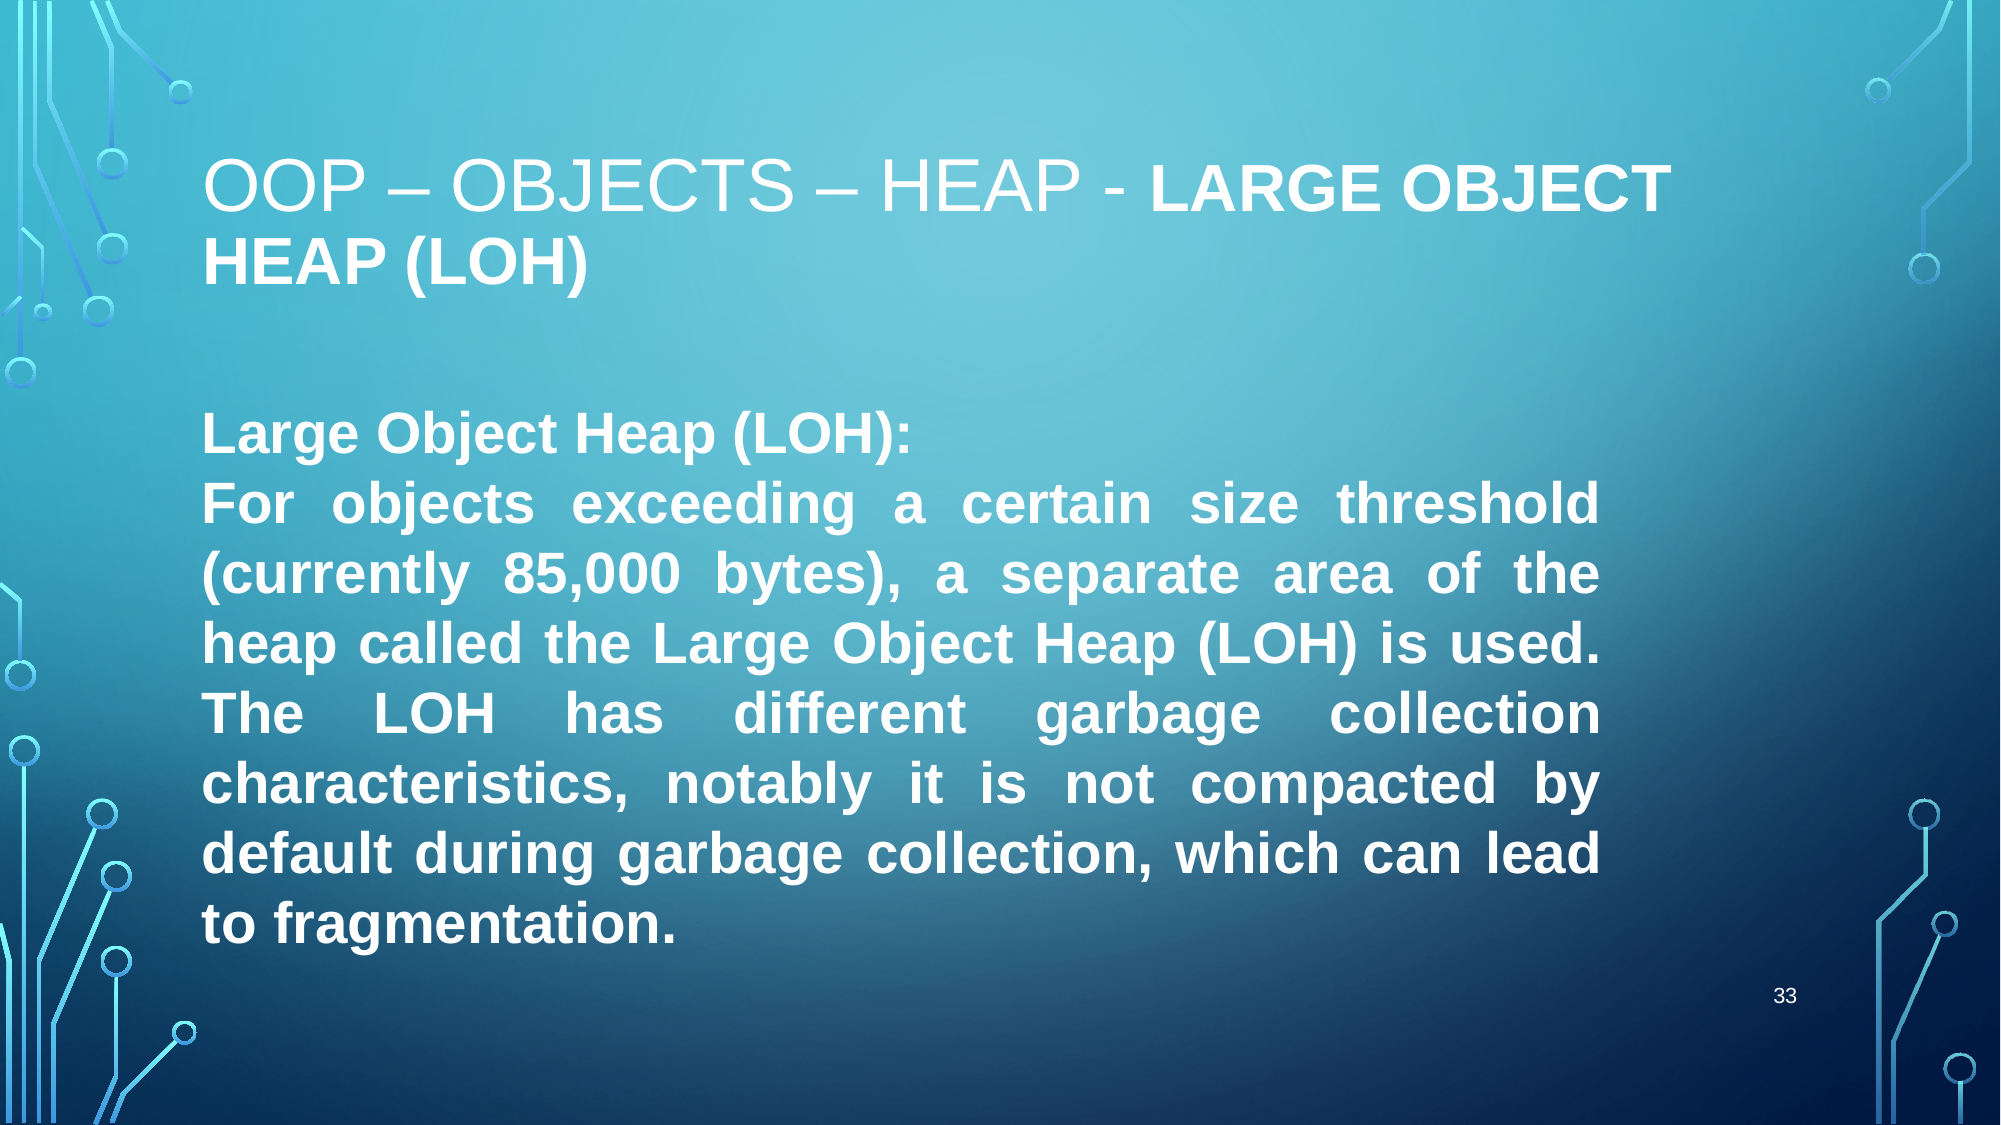

# OOP – objects – heap - Large Object Heap (LOH)
Large Object Heap (LOH):
For objects exceeding a certain size threshold (currently 85,000 bytes), a separate area of the heap called the Large Object Heap (LOH) is used. The LOH has different garbage collection characteristics, notably it is not compacted by default during garbage collection, which can lead to fragmentation.
33